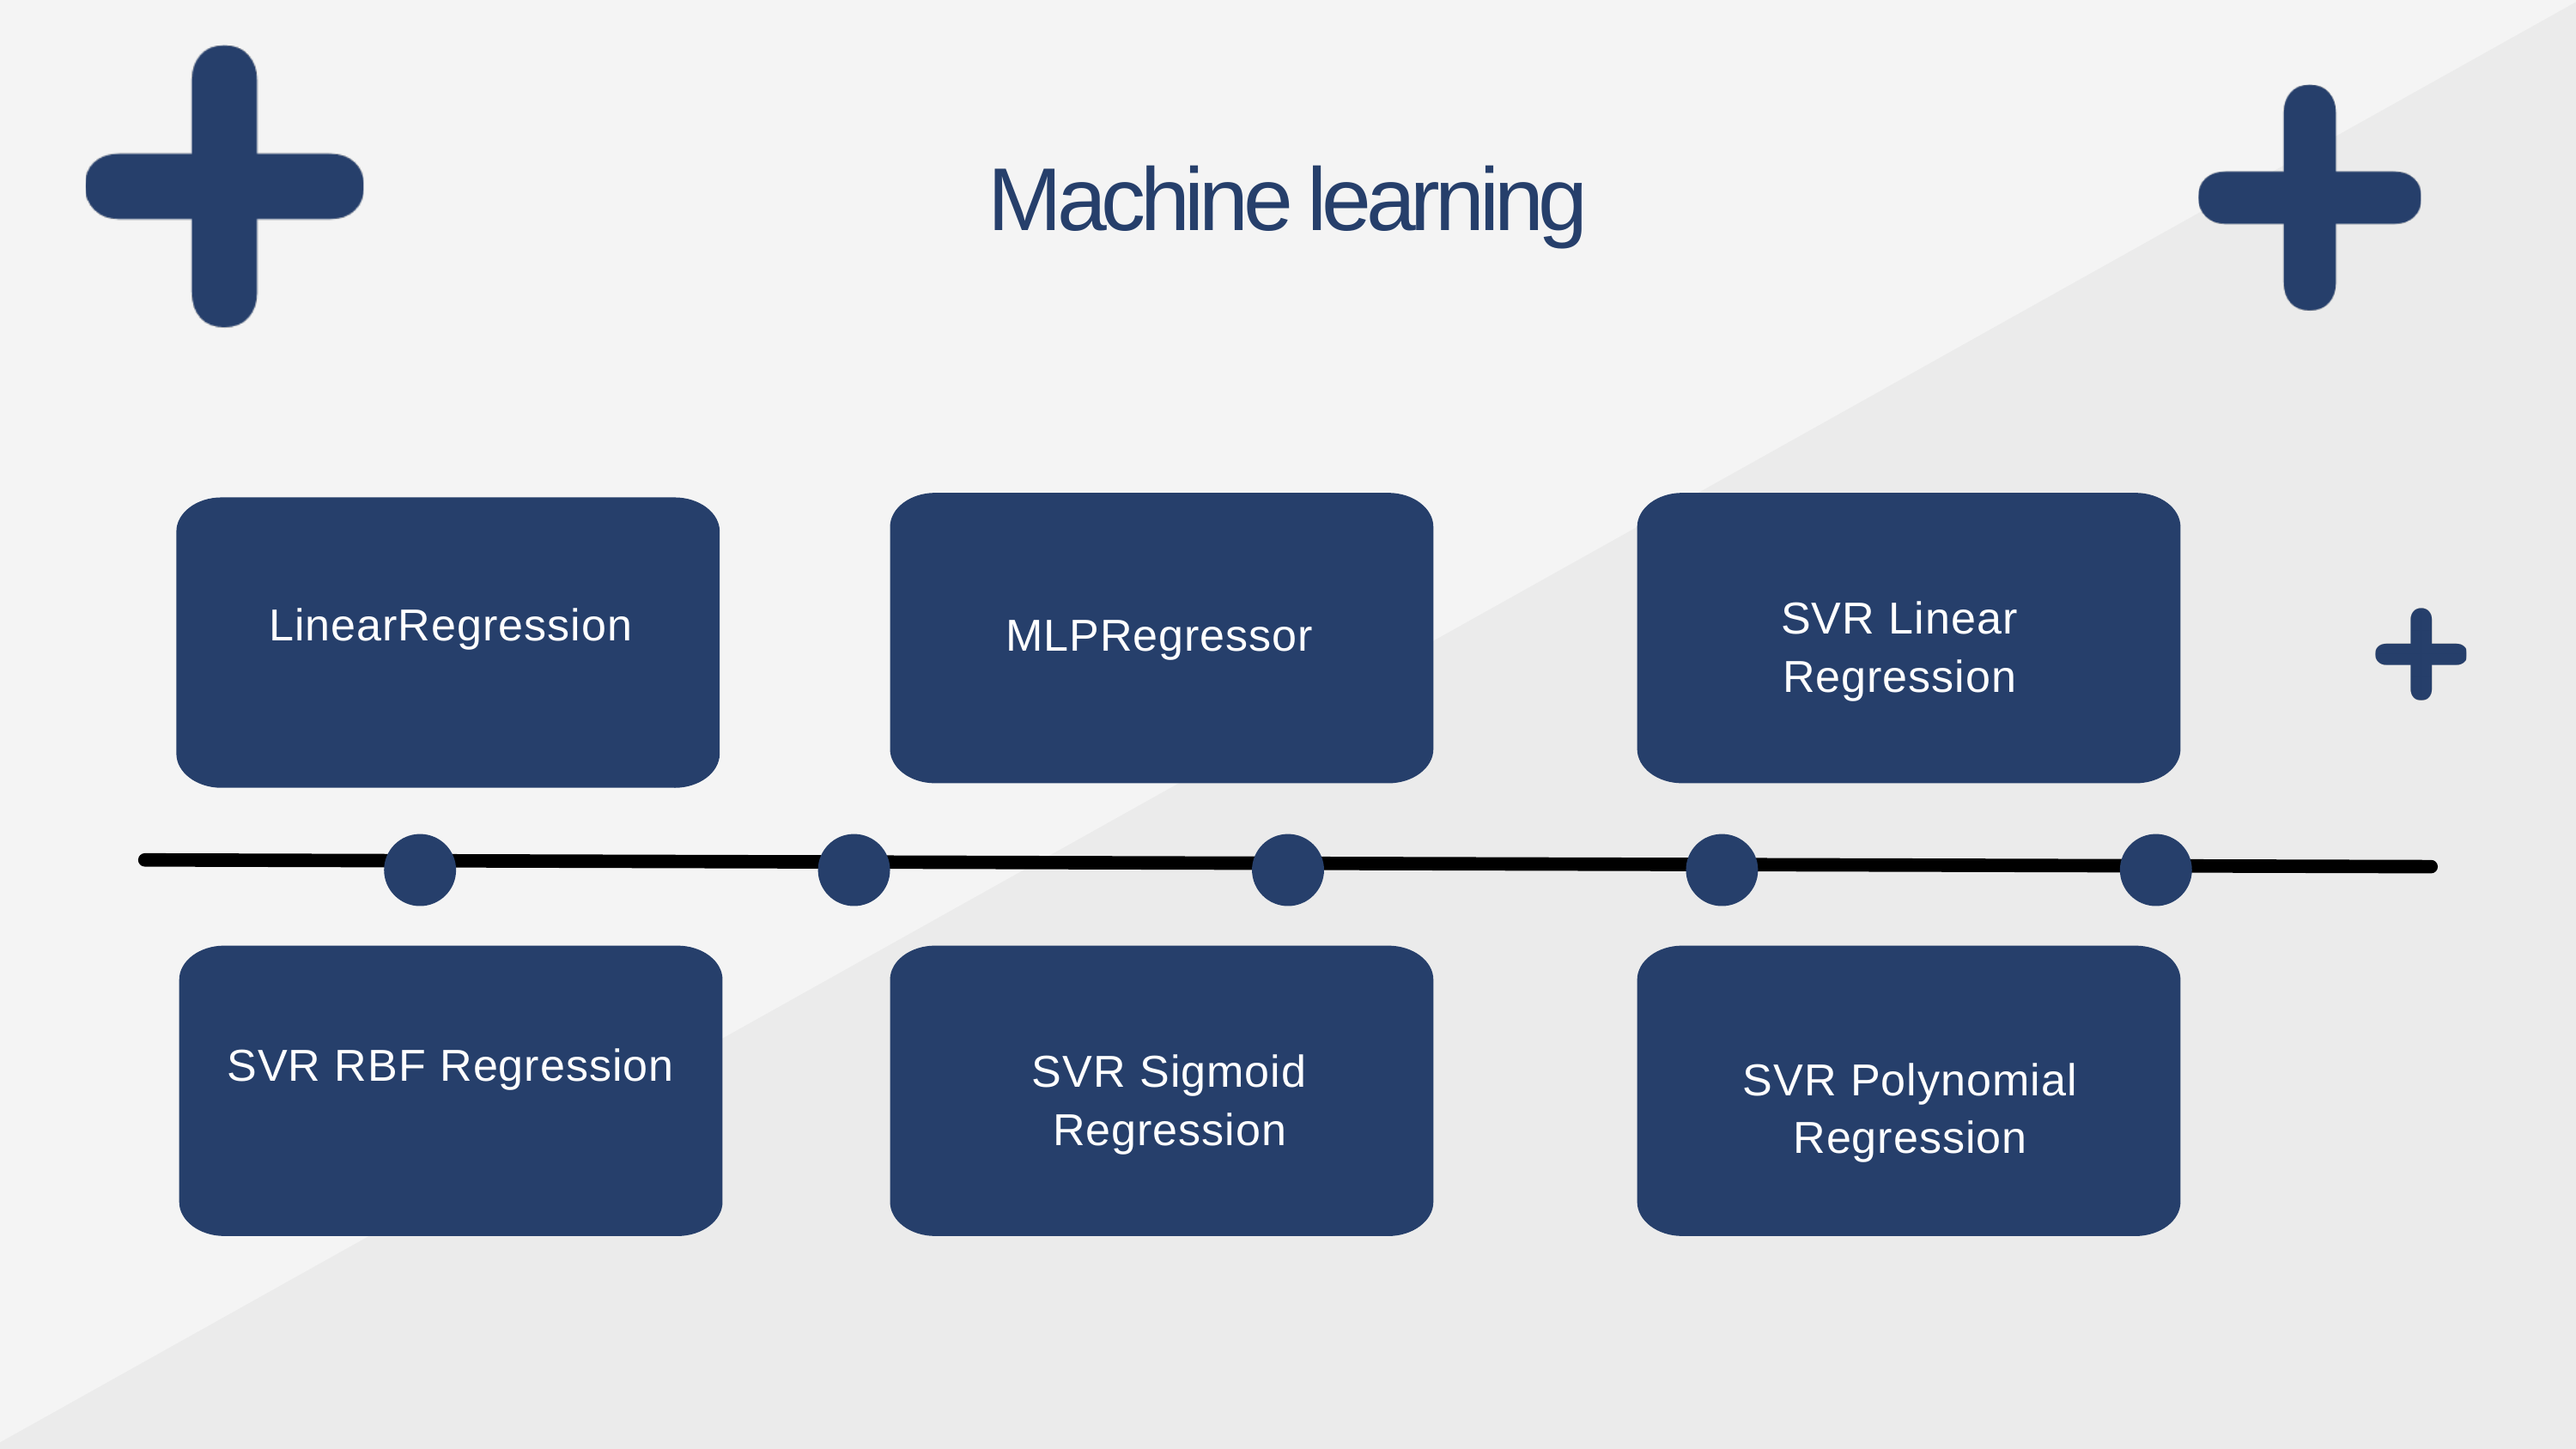

Machine learning

SVR Linear Regression
LinearRegression
MLPRegressor

SVR RBF Regression

SVR Sigmoid Regression
SVR Polynomial Regression